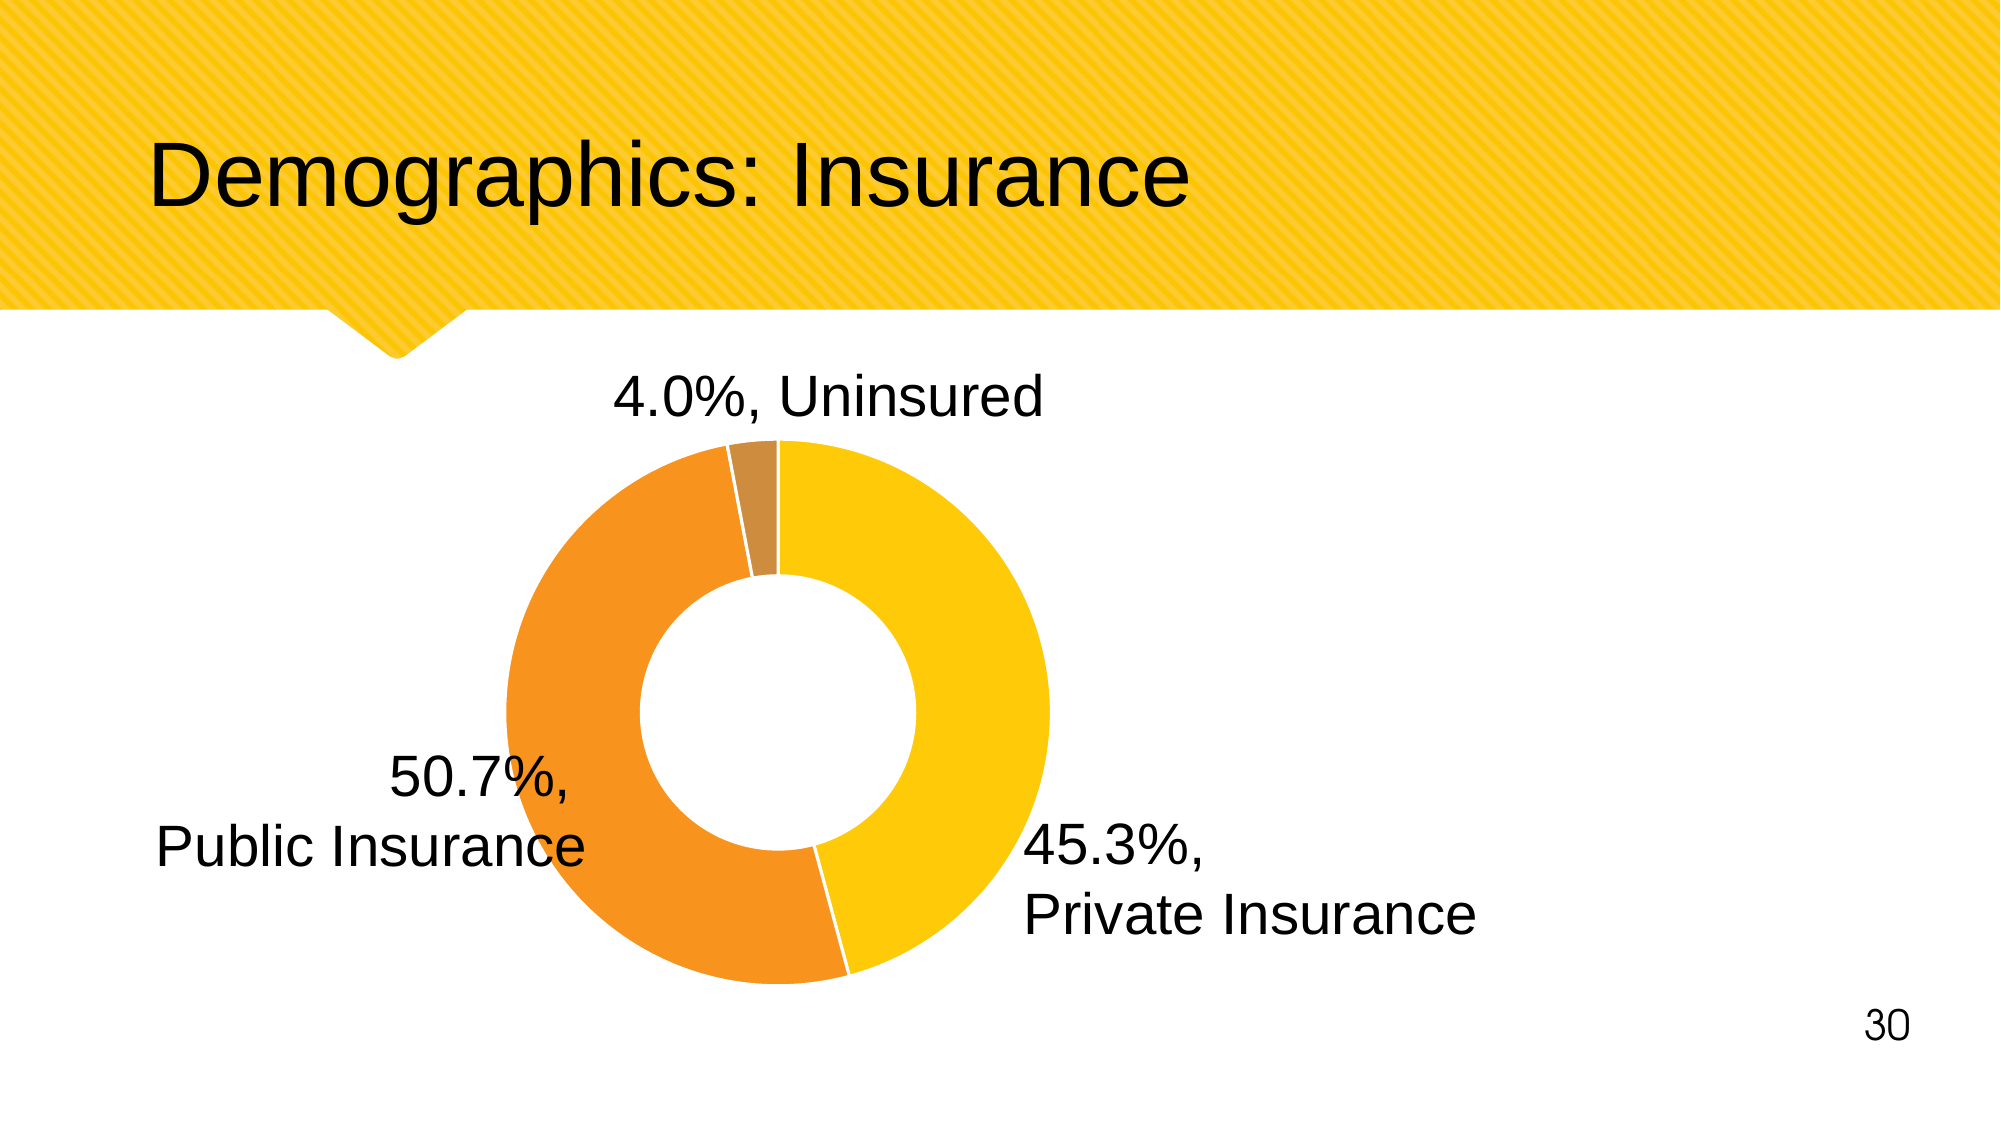

# Demographics: Insurance
4.0%, Uninsured

### Chart

| Category |  |
|---|---|
50.7%,
Public Insurance
45.3%,
Private Insurance
30